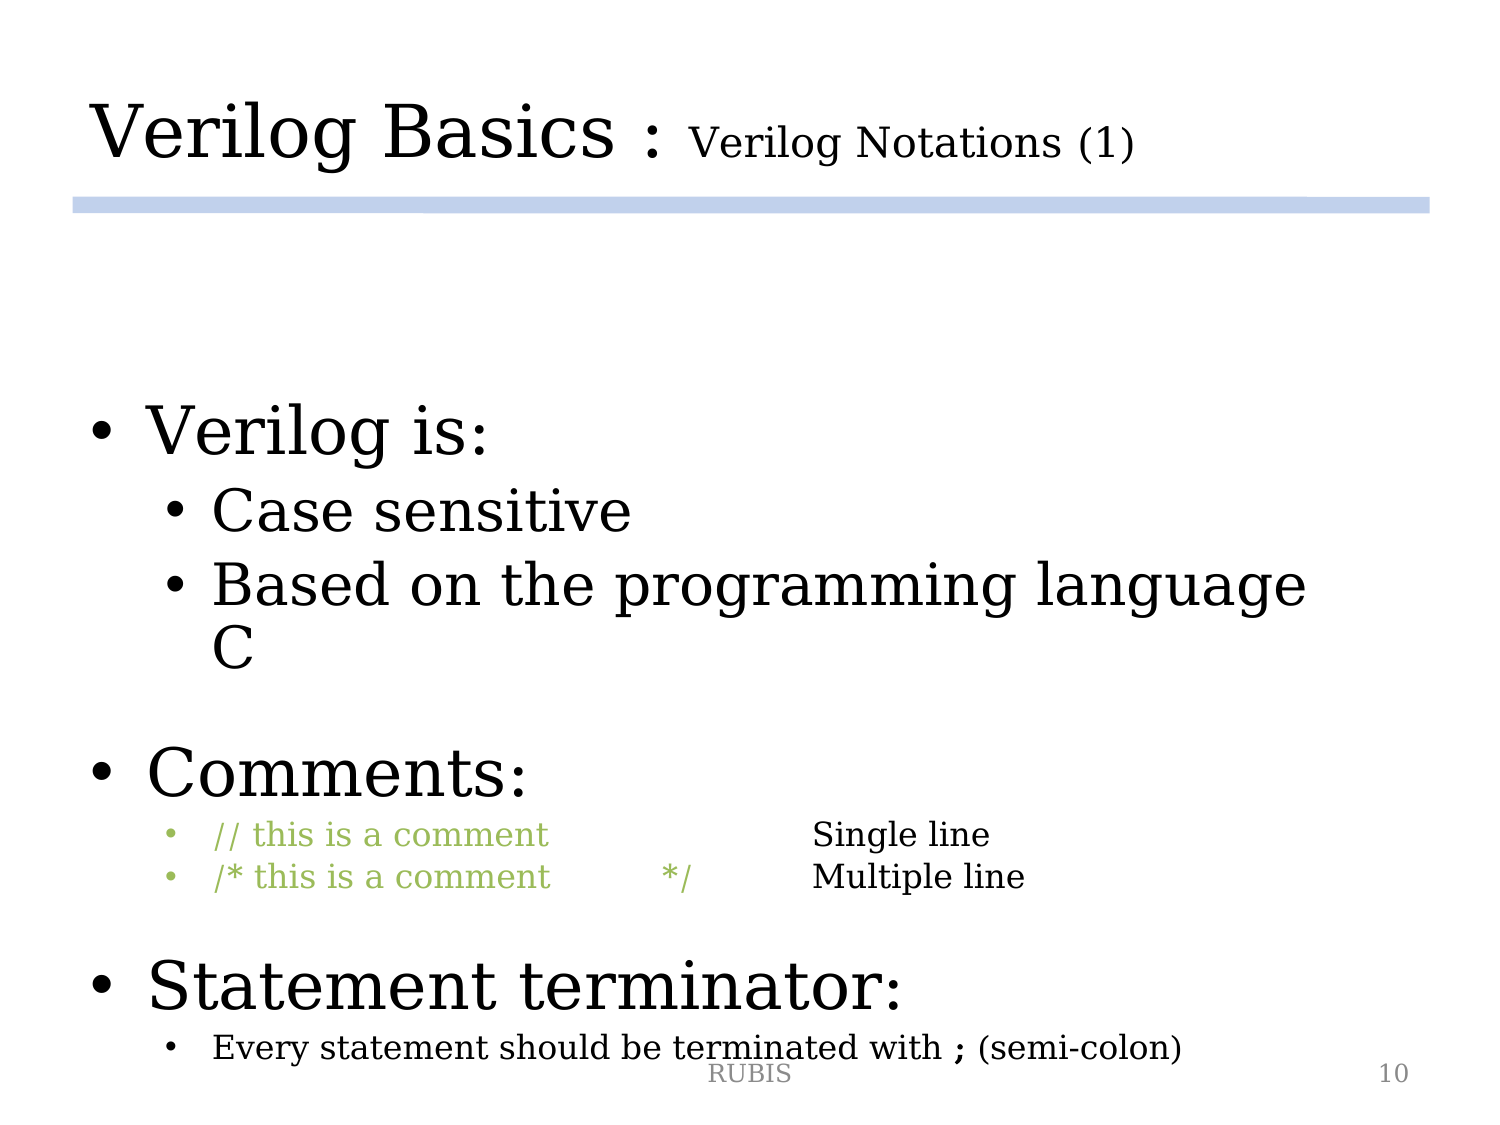

# Verilog Basics : Verilog Notations (1)

Verilog is:
Case sensitive
Based on the programming language C

Comments:
// this is a comment		Single line
/* this is a comment	*/	Multiple line

Statement terminator:
Every statement should be terminated with ; (semi-colon)

RUBIS
10